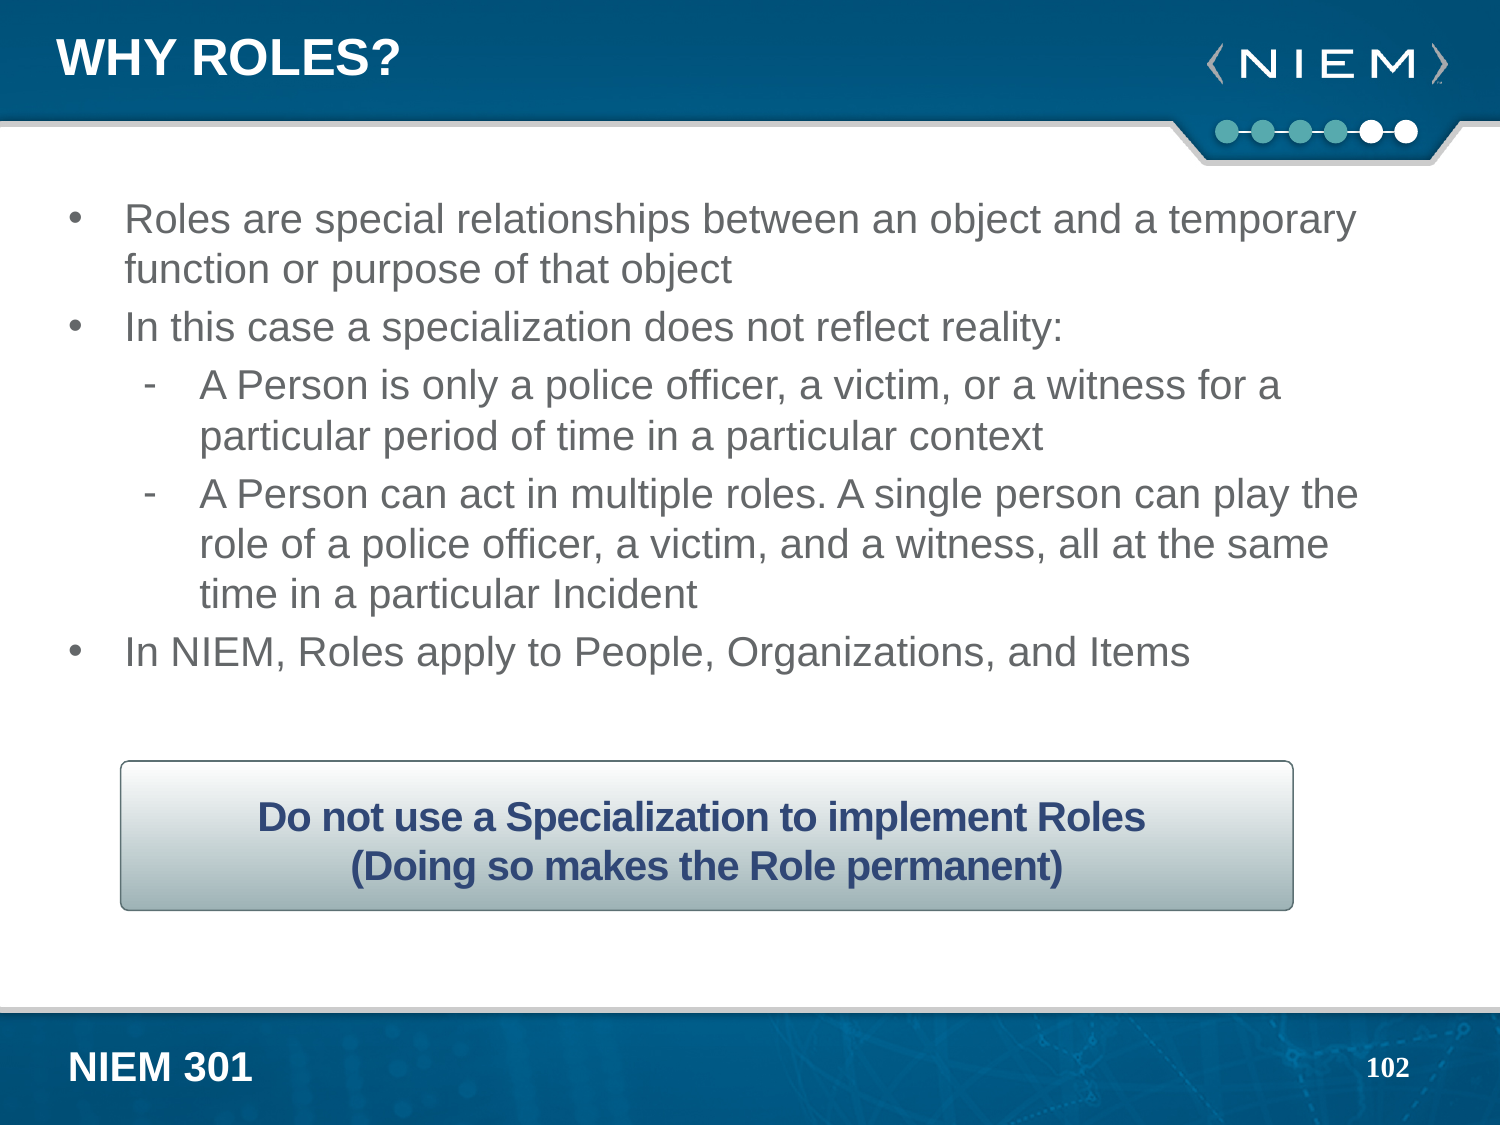

# Why Roles?

Roles are special relationships between an object and a temporary function or purpose of that object
In this case a specialization does not reflect reality:
A Person is only a police officer, a victim, or a witness for a particular period of time in a particular context
A Person can act in multiple roles. A single person can play the role of a police officer, a victim, and a witness, all at the same time in a particular Incident
In NIEM, Roles apply to People, Organizations, and Items

Do not use a Specialization to implement Roles
(Doing so makes the Role permanent)
102